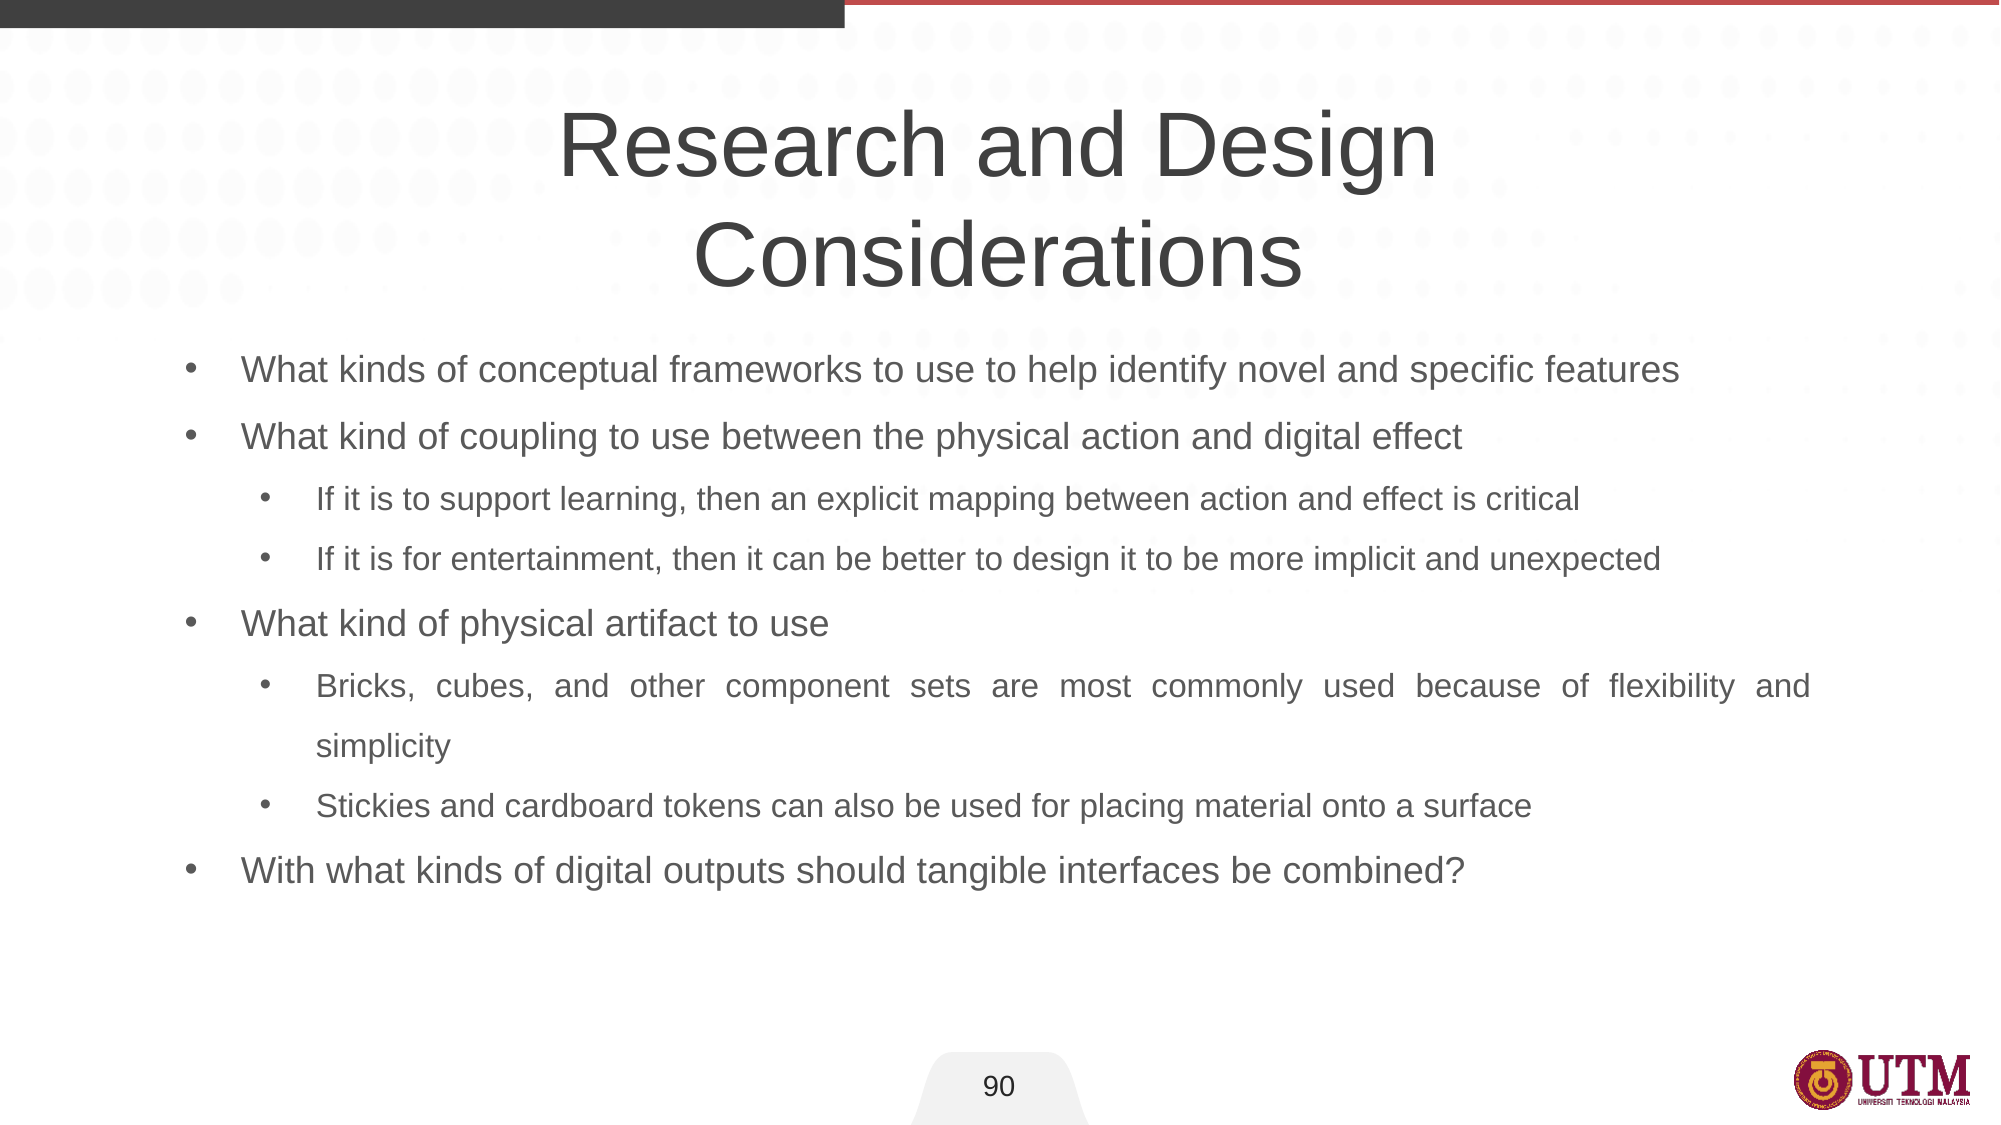

Research and Design
Considerations
What kinds of conceptual frameworks to use to help identify novel and specific features
What kind of coupling to use between the physical action and digital effect
If it is to support learning, then an explicit mapping between action and effect is critical
If it is for entertainment, then it can be better to design it to be more implicit and unexpected
What kind of physical artifact to use
Bricks, cubes, and other component sets are most commonly used because of flexibility and simplicity
Stickies and cardboard tokens can also be used for placing material onto a surface
With what kinds of digital outputs should tangible interfaces be combined?
90